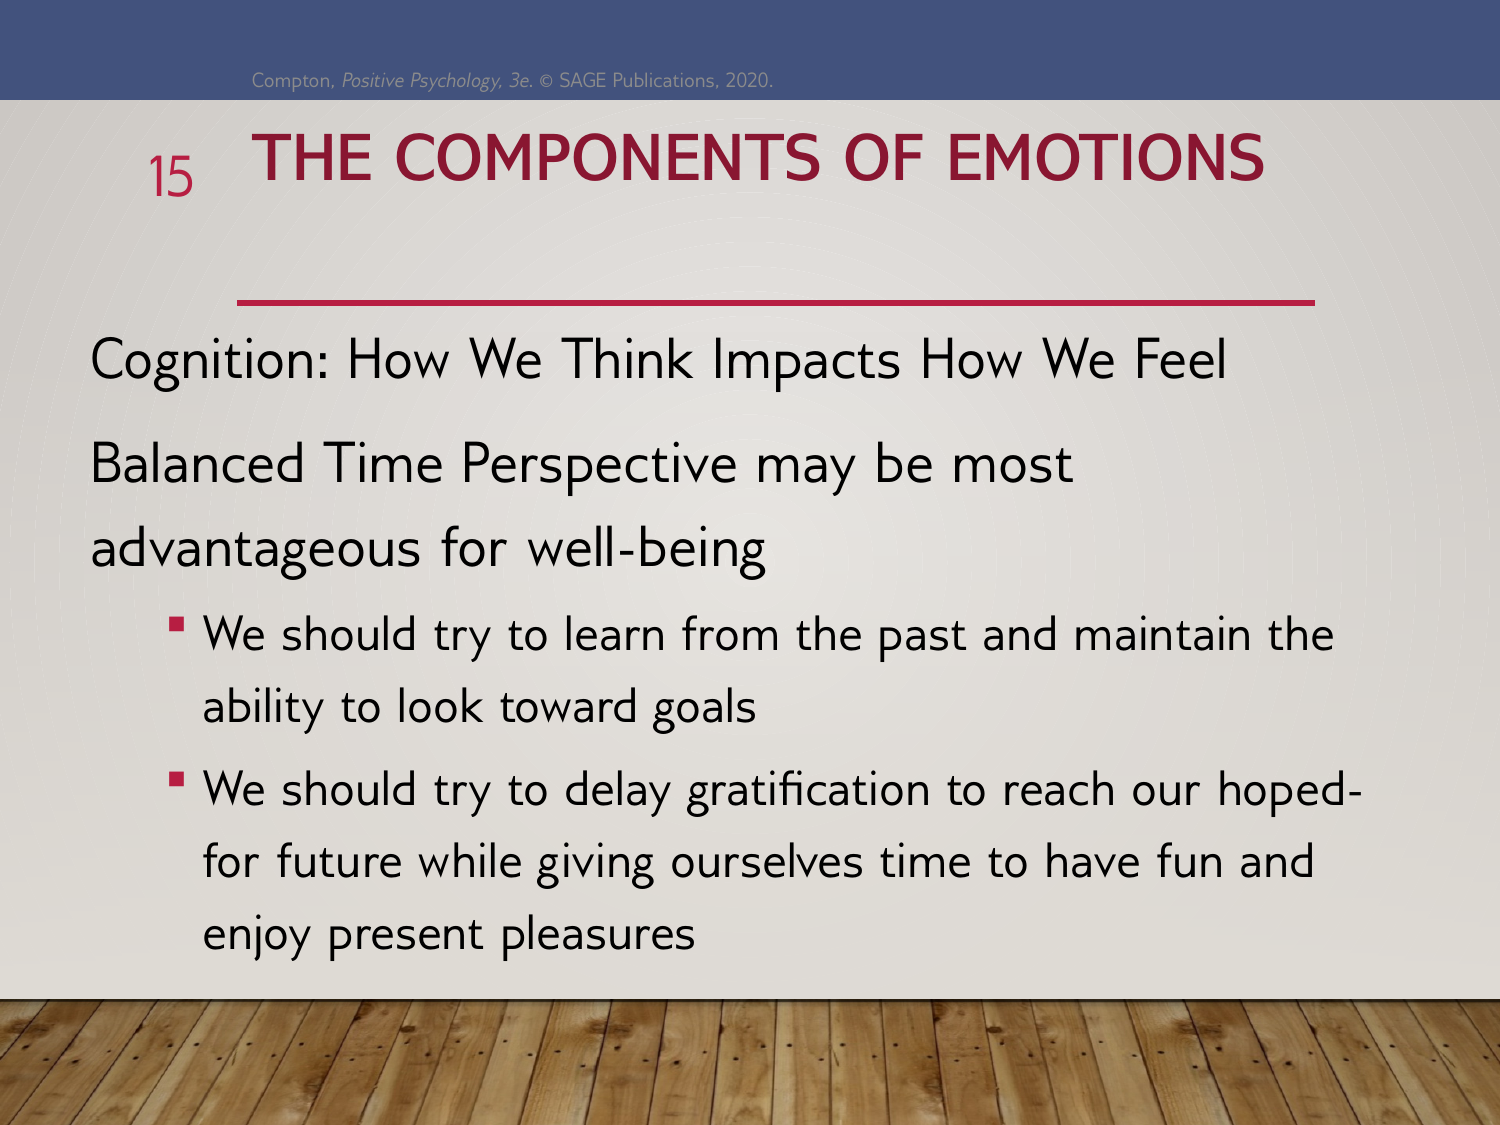

Compton, Positive Psychology, 3e. © SAGE Publications, 2020.
# The Components of Emotions
15
Cognition: How We Think Impacts How We Feel
Balanced Time Perspective may be most advantageous for well-being
We should try to learn from the past and maintain the ability to look toward goals
We should try to delay gratification to reach our hoped-for future while giving ourselves time to have fun and enjoy present pleasures